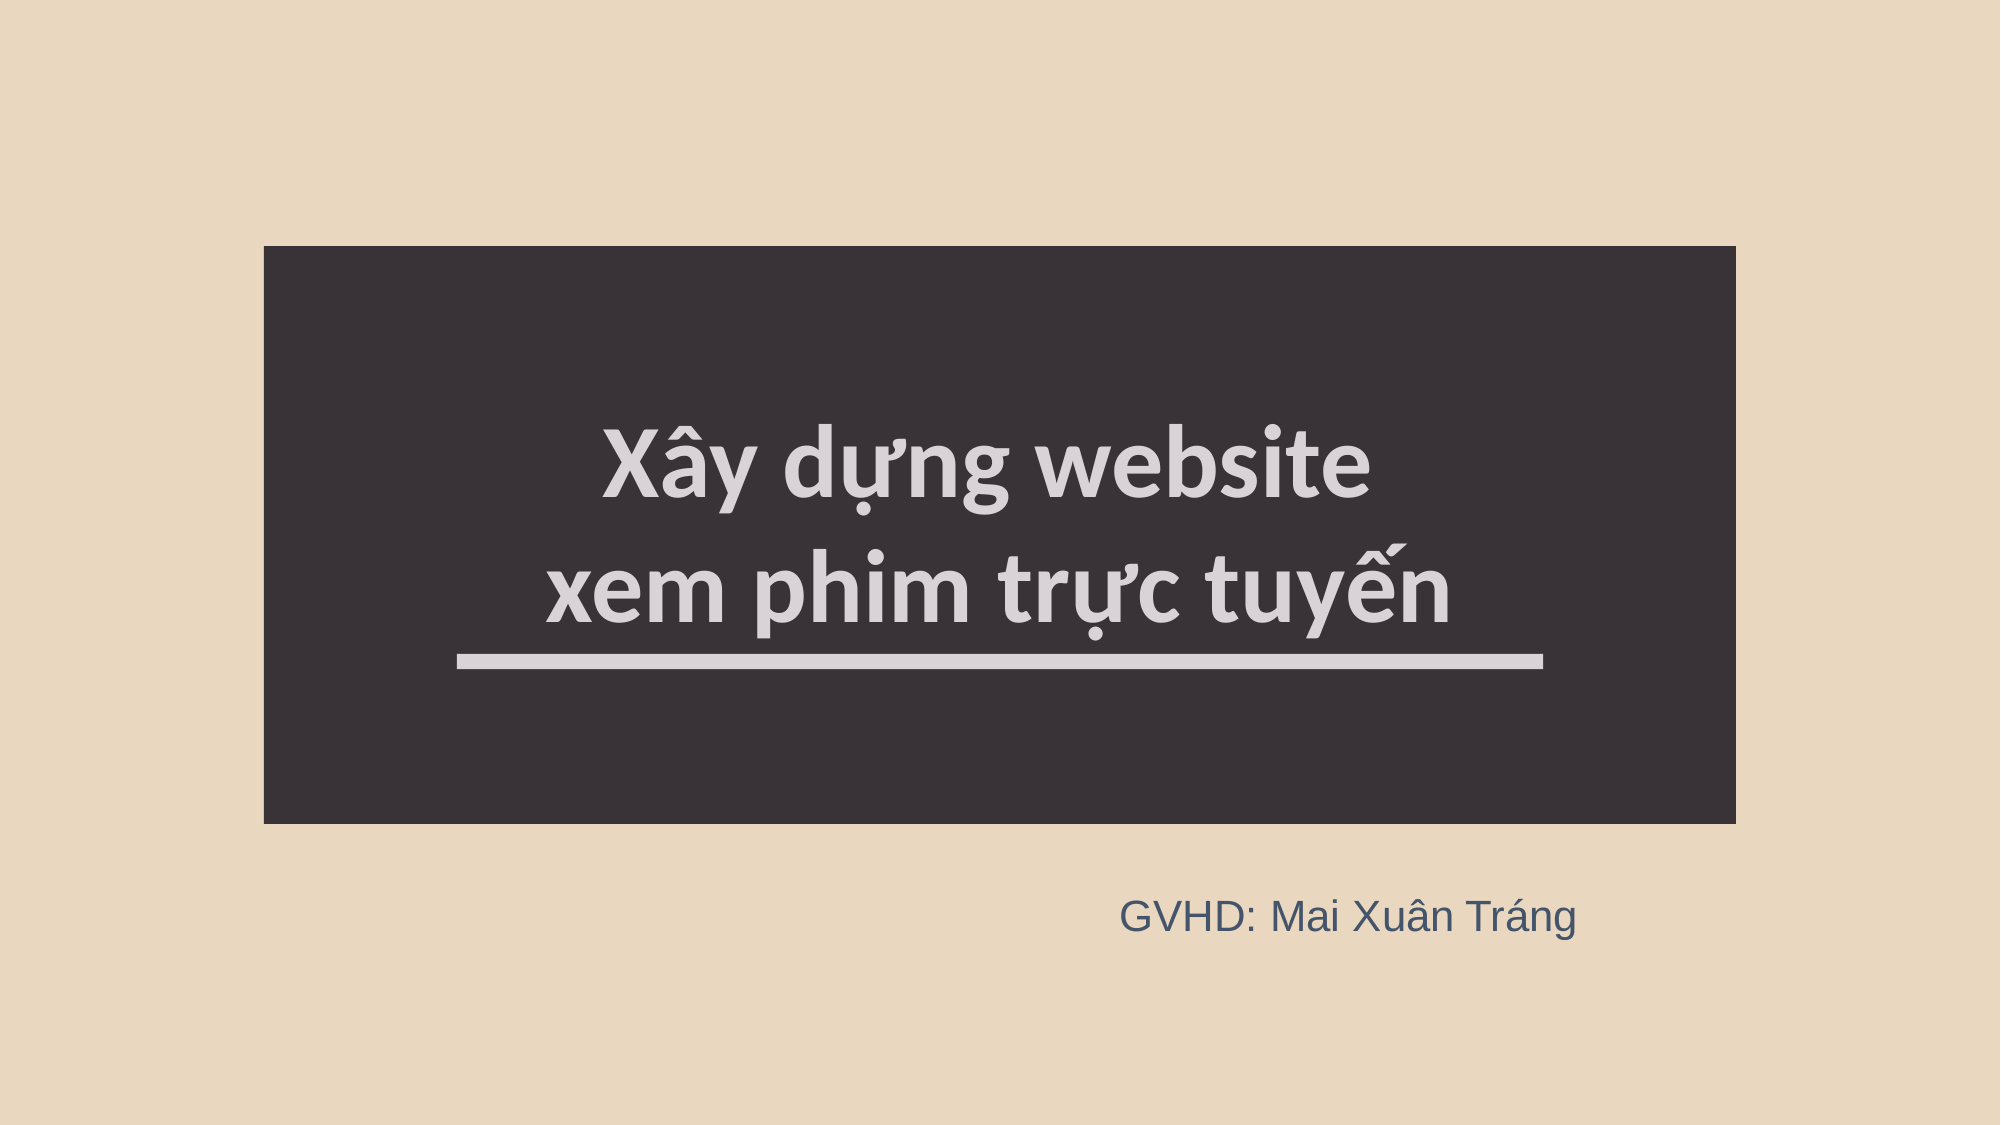

Xây dựng website
xem phim trực tuyến

GVHD: Mai Xuân Tráng